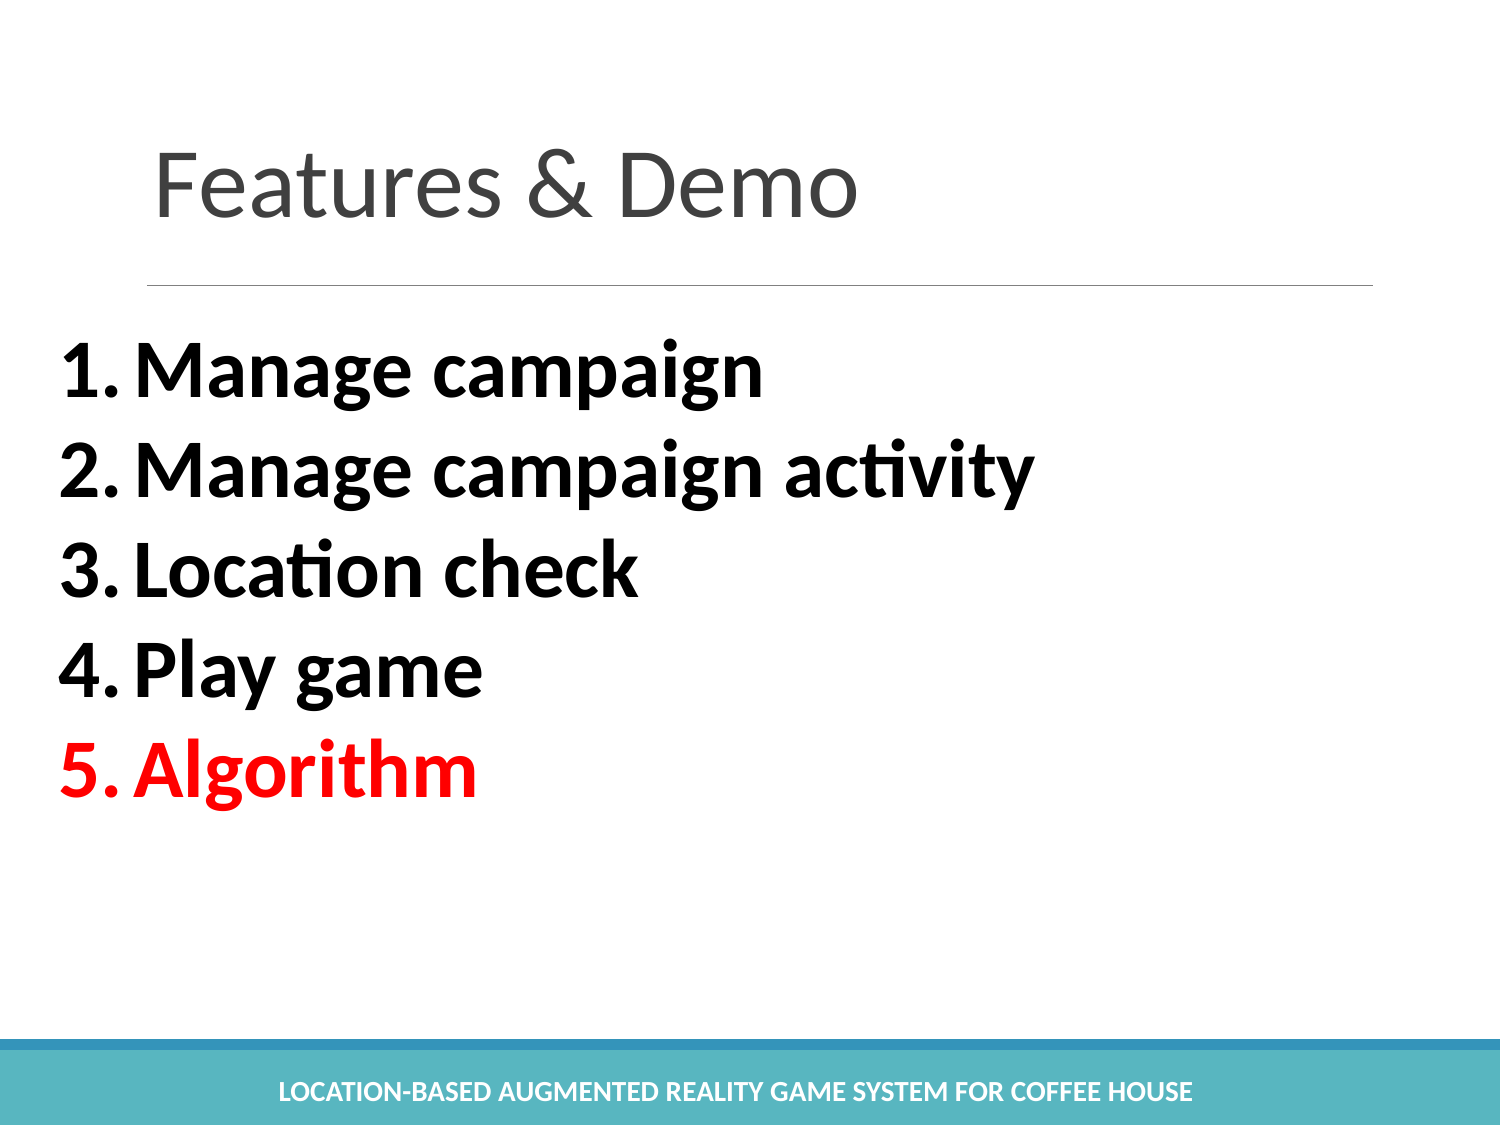

# Features & Demo
Manage campaign
Manage campaign activity
Location check
Play game
Algorithm

Location-based Augmented Reality Game System for Coffee House
68